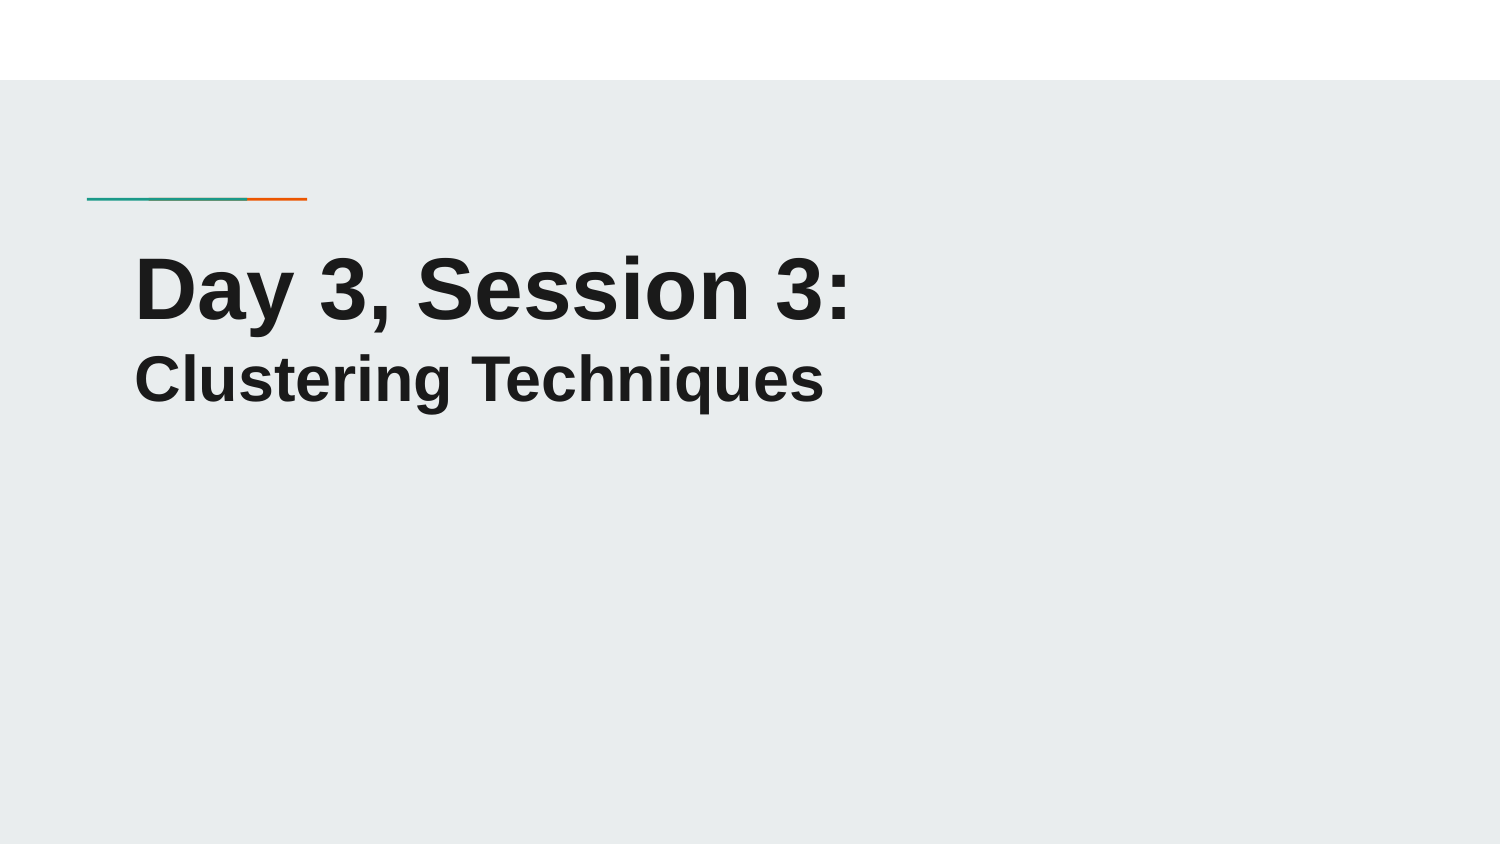

# Day 3, Session 3:
Clustering Techniques